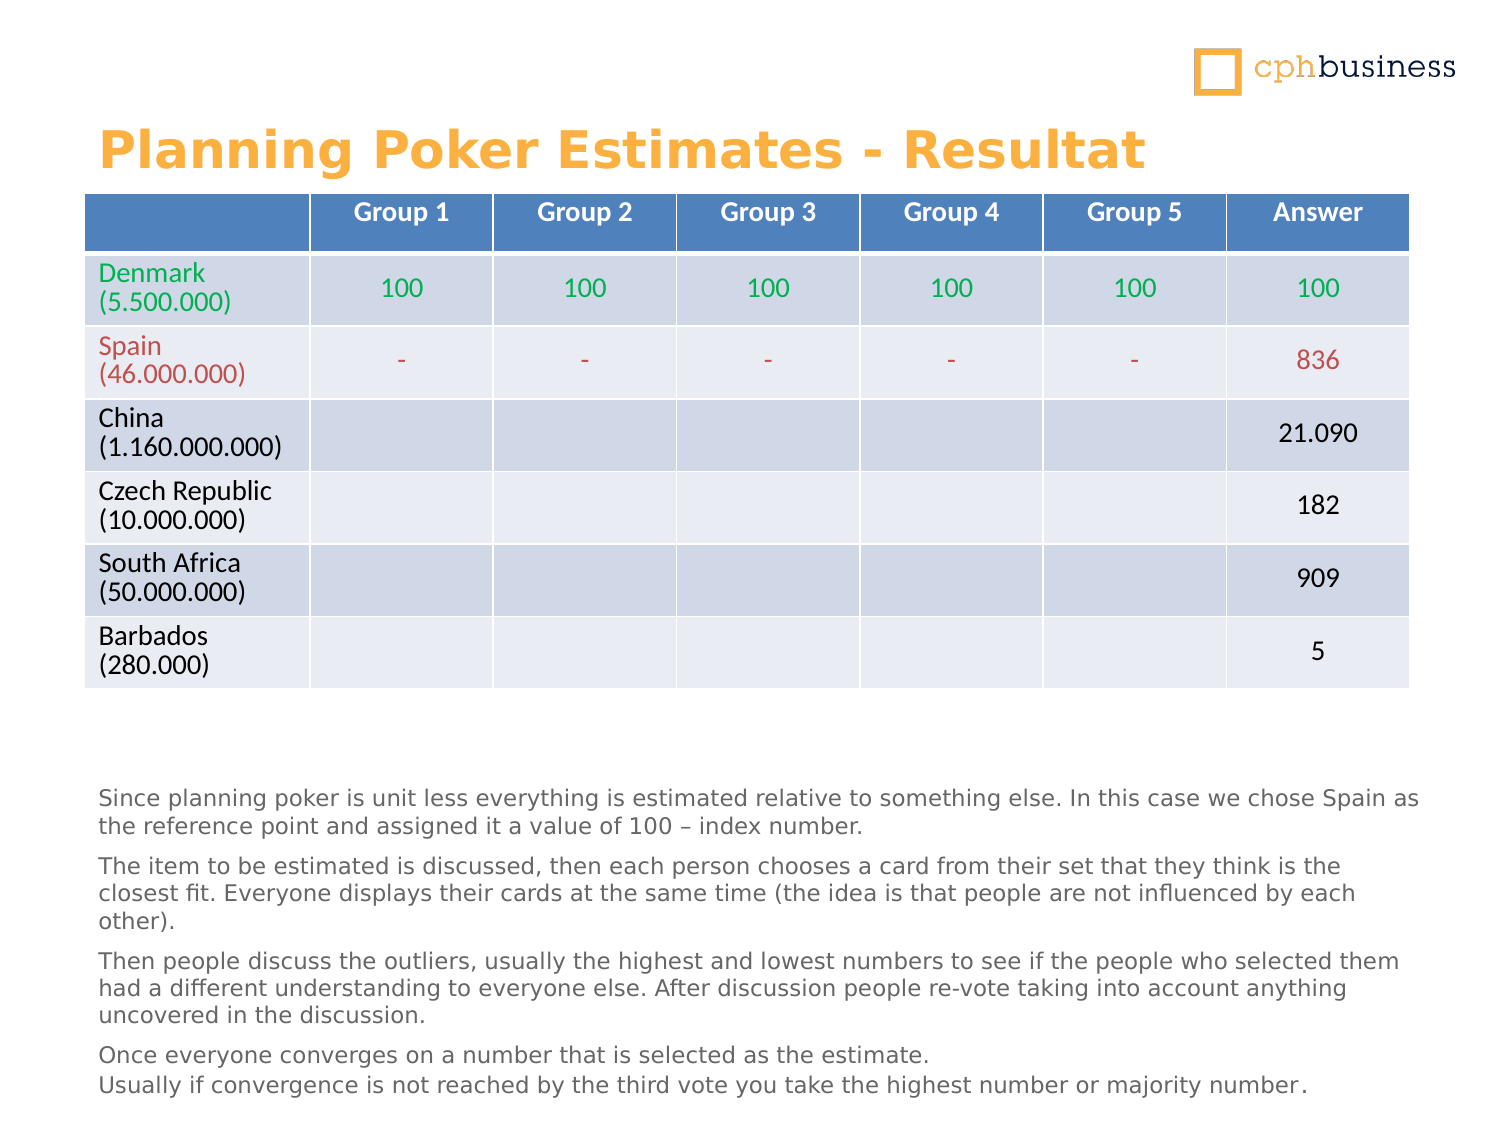

Planning Poker Estimates - Resultat
|  | Group 1 | Group 2 | Group 3 | Group 4 | Group 5 | Answer |
| --- | --- | --- | --- | --- | --- | --- |
| Denmark (5.500.000) | 100 | 100 | 100 | 100 | 100 | 100 |
| Spain (46.000.000) | - | - | - | - | - | 836 |
| China (1.160.000.000) |  |  |  |  |  | 21.090 |
| Czech Republic (10.000.000) |  |  |  |  |  | 182 |
| South Africa (50.000.000) |  |  |  |  |  | 909 |
| Barbados (280.000) |  |  |  |  |  | 5 |
Since planning poker is unit less everything is estimated relative to something else. In this case we chose Spain as the reference point and assigned it a value of 100 – index number.
The item to be estimated is discussed, then each person chooses a card from their set that they think is the closest fit. Everyone displays their cards at the same time (the idea is that people are not influenced by each other).
Then people discuss the outliers, usually the highest and lowest numbers to see if the people who selected them had a different understanding to everyone else. After discussion people re-vote taking into account anything uncovered in the discussion.
Once everyone converges on a number that is selected as the estimate.
Usually if convergence is not reached by the third vote you take the highest number or majority number.